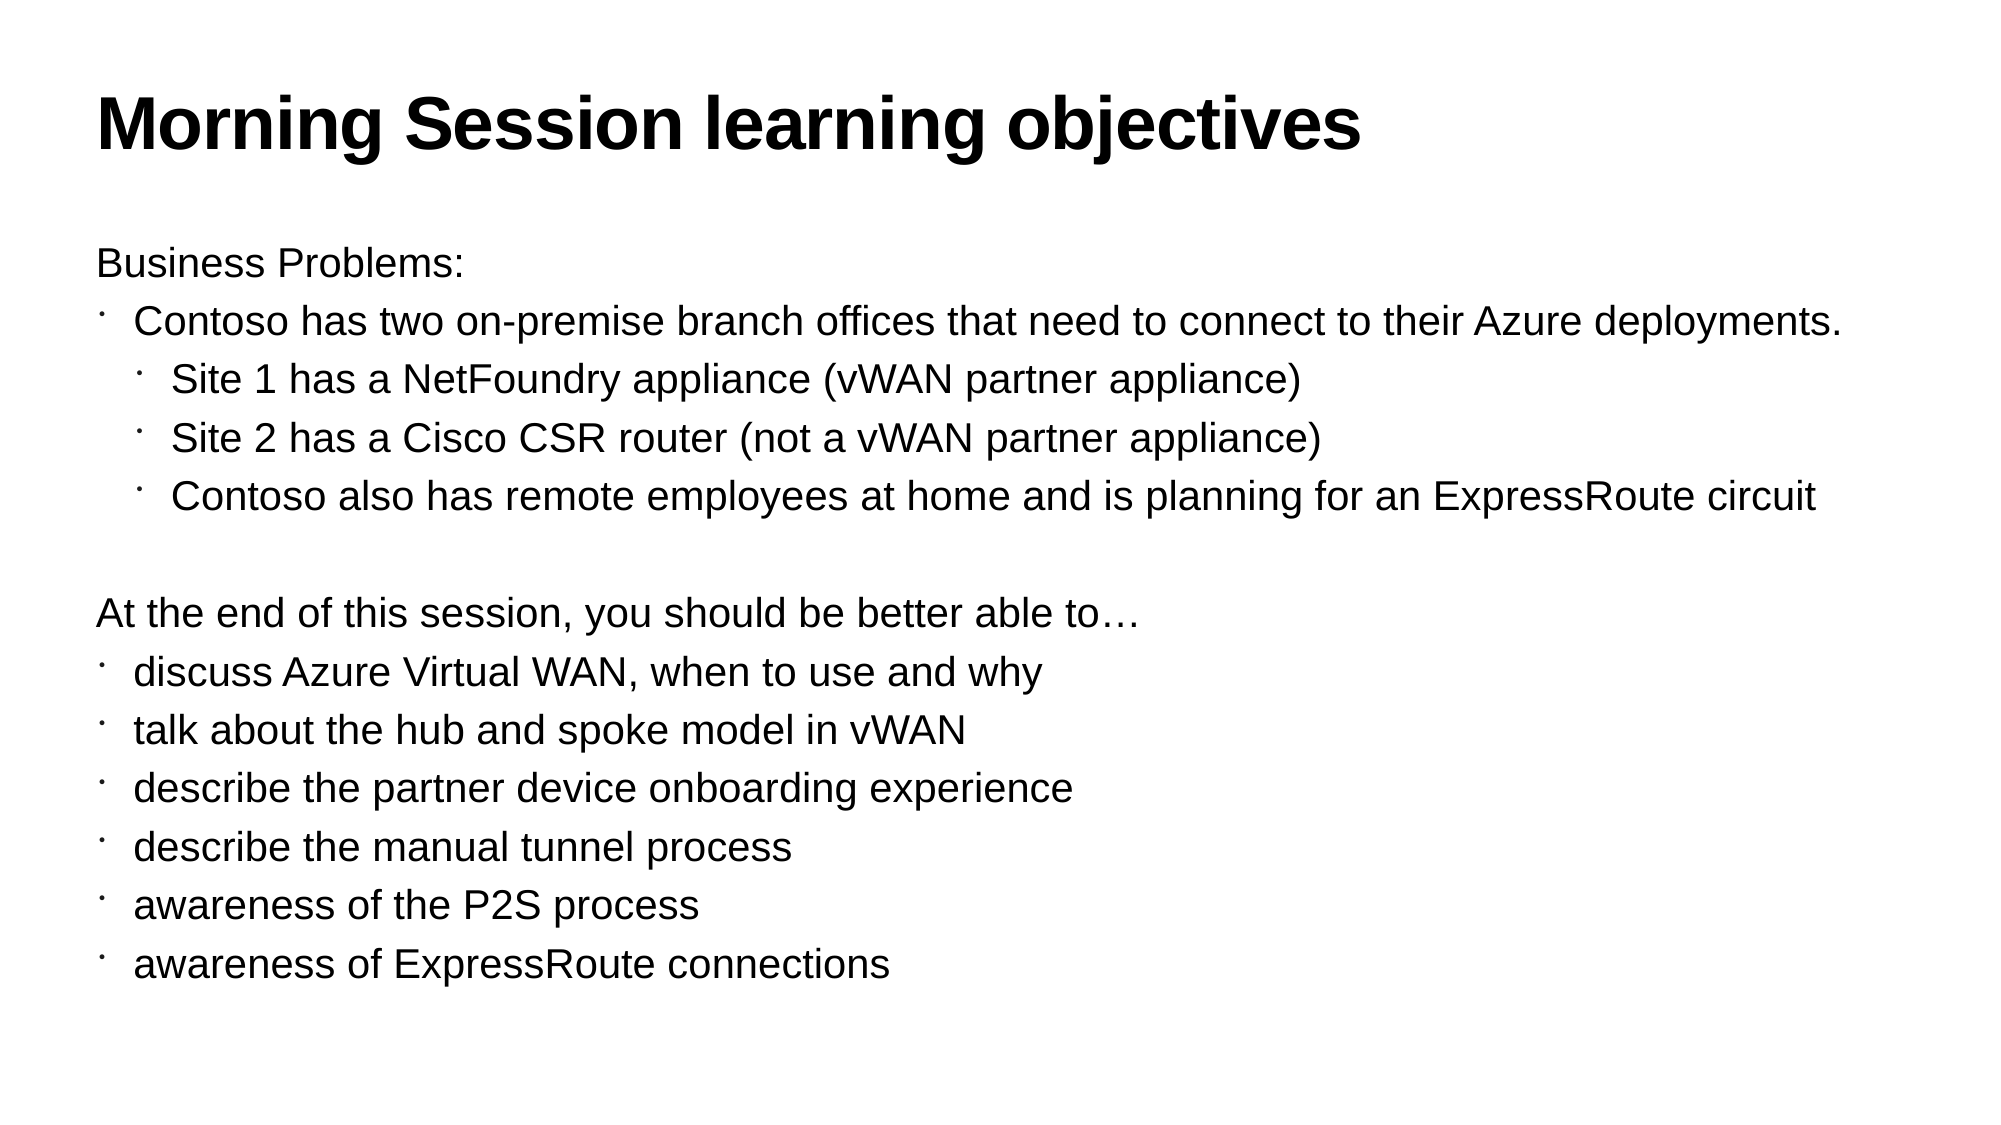

# Morning Session learning objectives
Business Problems:
Contoso has two on-premise branch offices that need to connect to their Azure deployments.
Site 1 has a NetFoundry appliance (vWAN partner appliance)
Site 2 has a Cisco CSR router (not a vWAN partner appliance)
Contoso also has remote employees at home and is planning for an ExpressRoute circuit

At the end of this session, you should be better able to…
discuss Azure Virtual WAN, when to use and why
talk about the hub and spoke model in vWAN
describe the partner device onboarding experience
describe the manual tunnel process
awareness of the P2S process
awareness of ExpressRoute connections